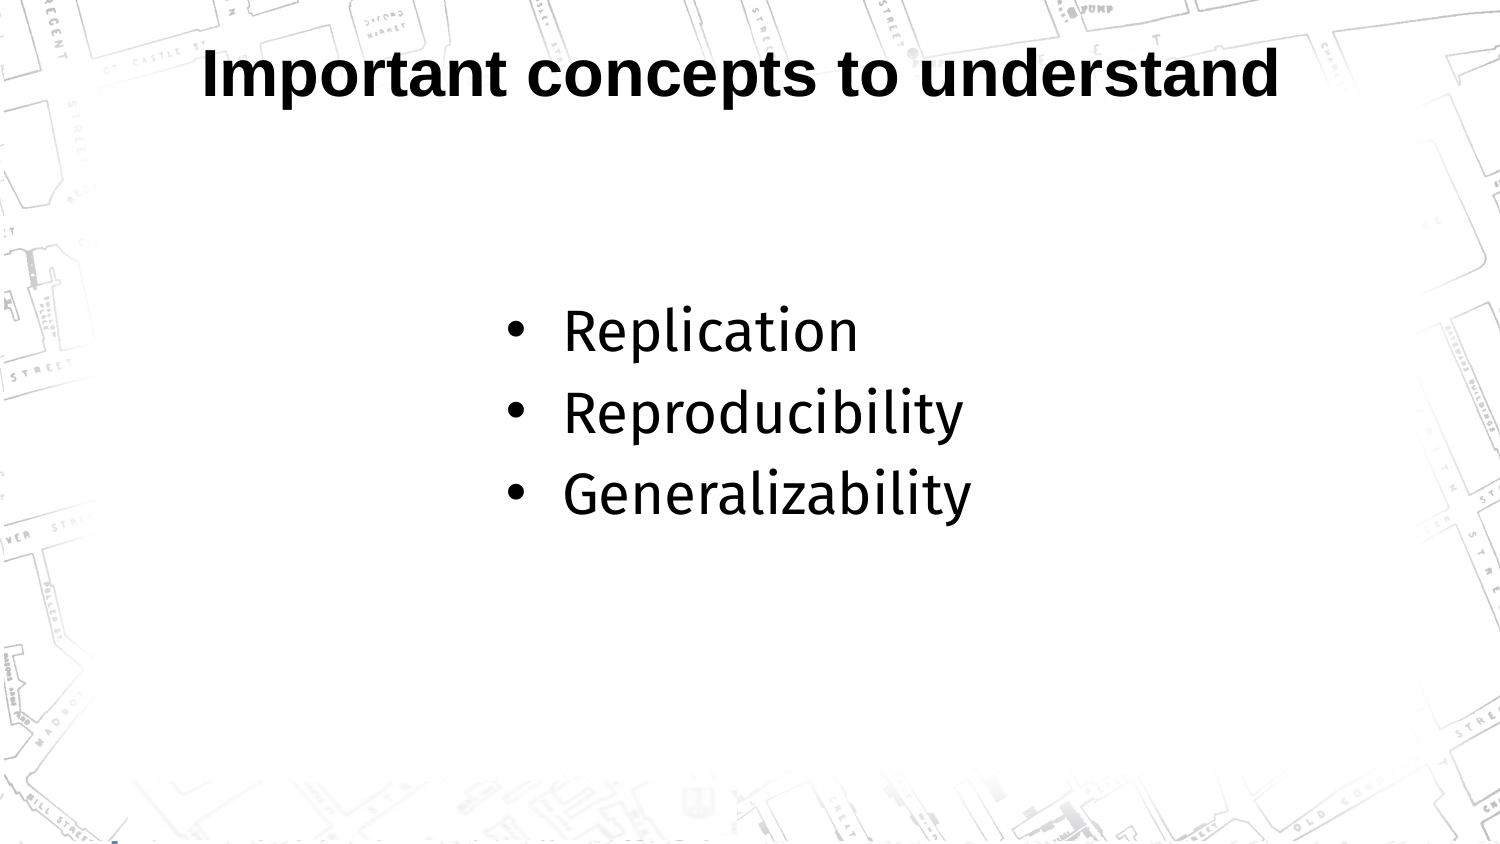

# Important concepts to understand
Replication
Reproducibility
Generalizability